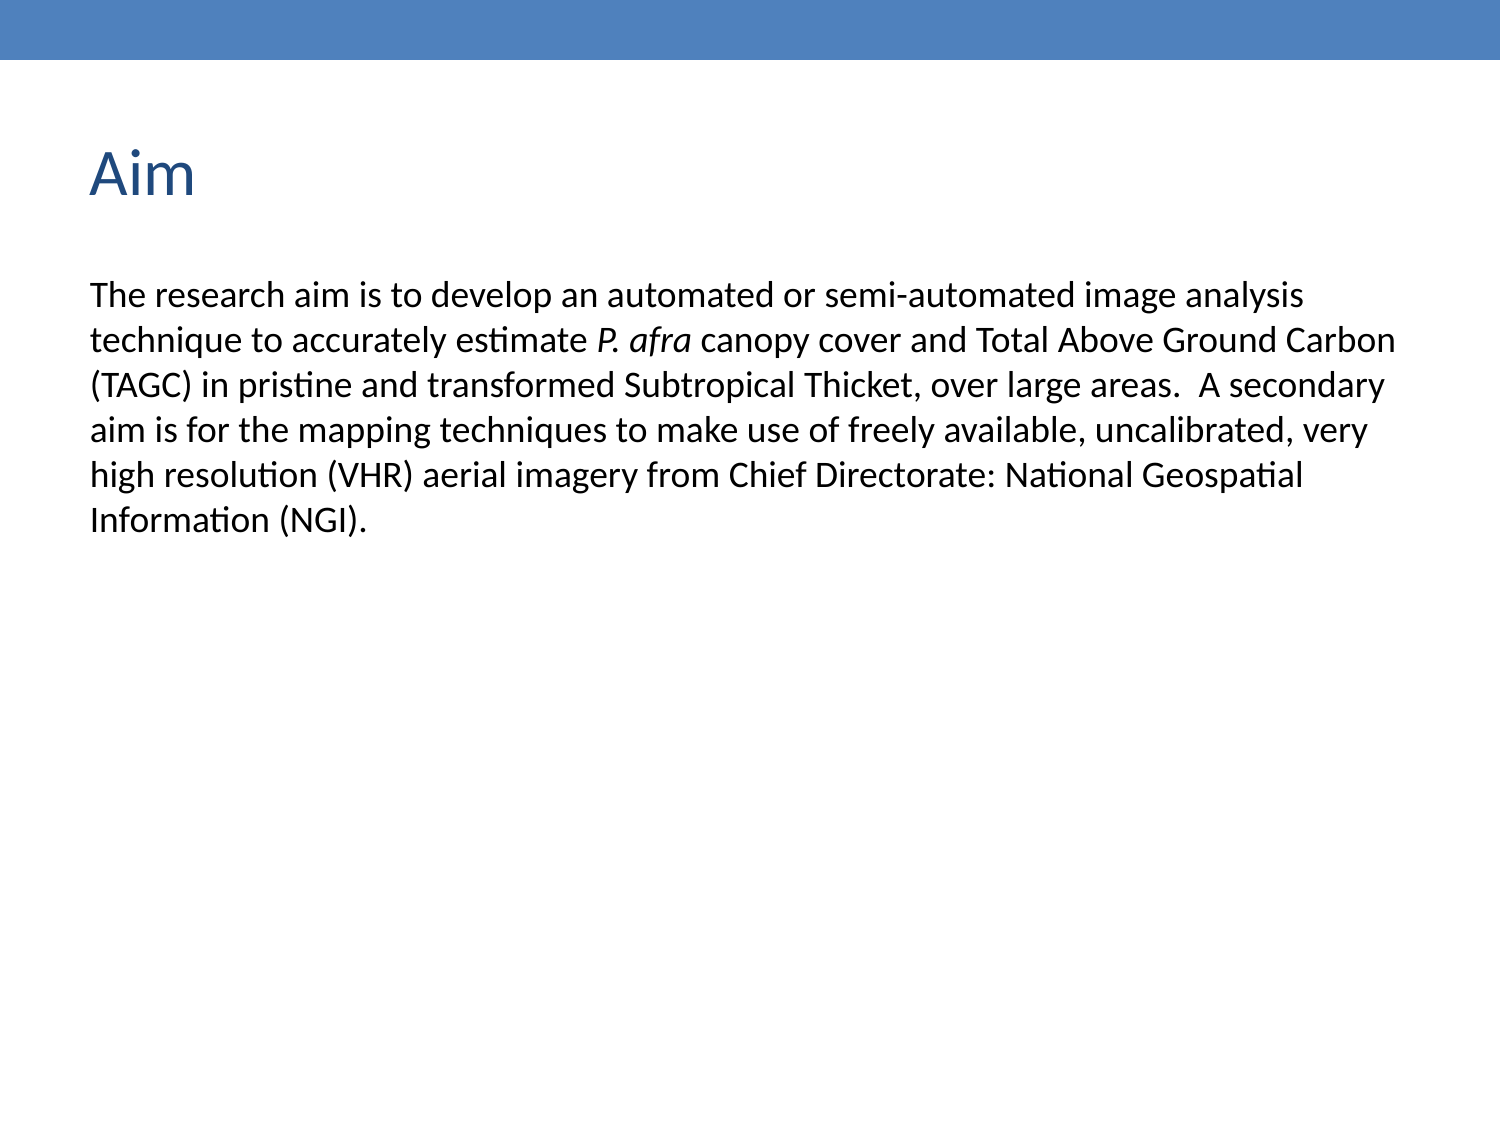

Aim
The research aim is to develop an automated or semi-automated image analysis technique to accurately estimate P. afra canopy cover and Total Above Ground Carbon (TAGC) in pristine and transformed Subtropical Thicket, over large areas.  A secondary aim is for the mapping techniques to make use of freely available, uncalibrated, very high resolution (VHR) aerial imagery from Chief Directorate: National Geospatial Information (NGI).